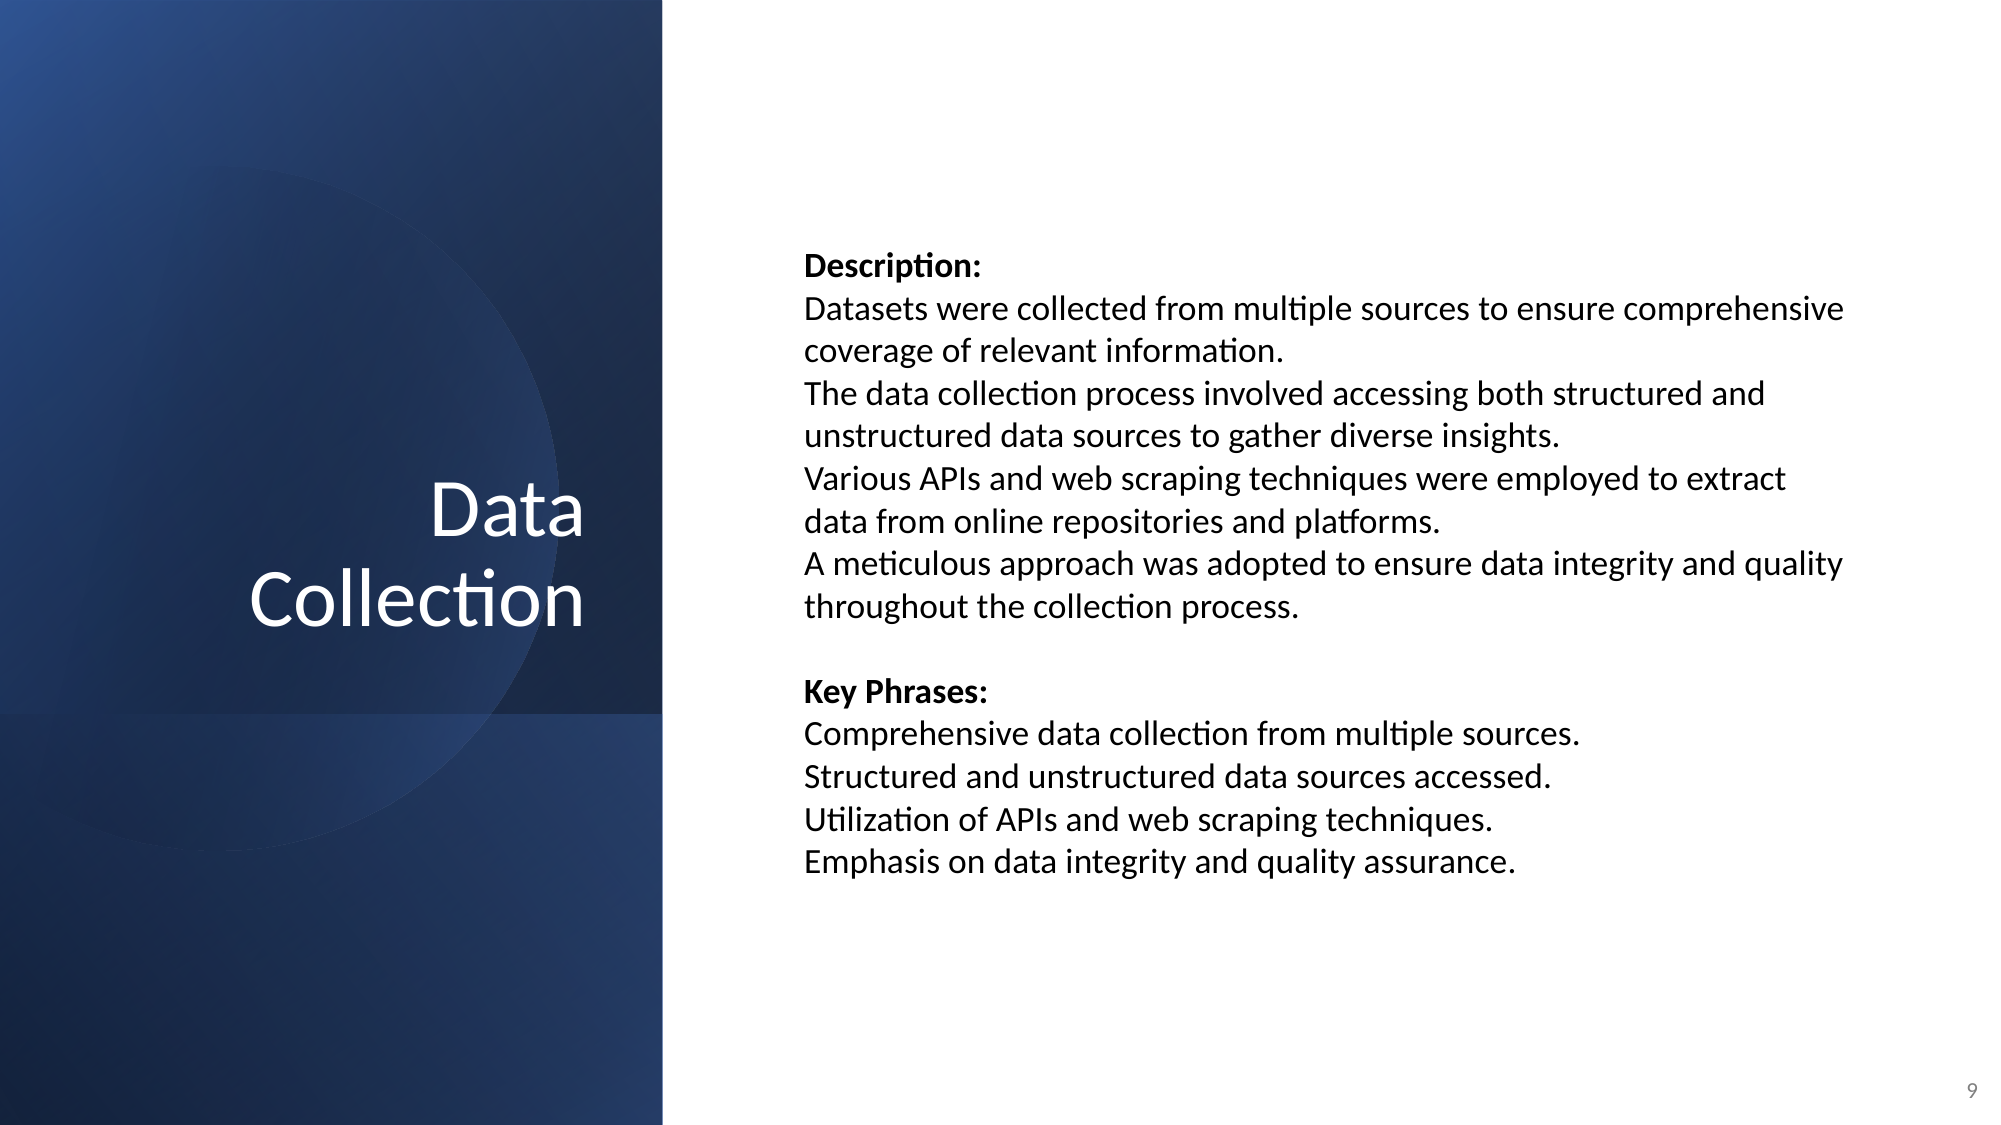

Data Collection
Description:
Datasets were collected from multiple sources to ensure comprehensive coverage of relevant information.
The data collection process involved accessing both structured and unstructured data sources to gather diverse insights.
Various APIs and web scraping techniques were employed to extract data from online repositories and platforms.
A meticulous approach was adopted to ensure data integrity and quality throughout the collection process.

Key Phrases:
Comprehensive data collection from multiple sources.
Structured and unstructured data sources accessed.
Utilization of APIs and web scraping techniques.
Emphasis on data integrity and quality assurance.

9